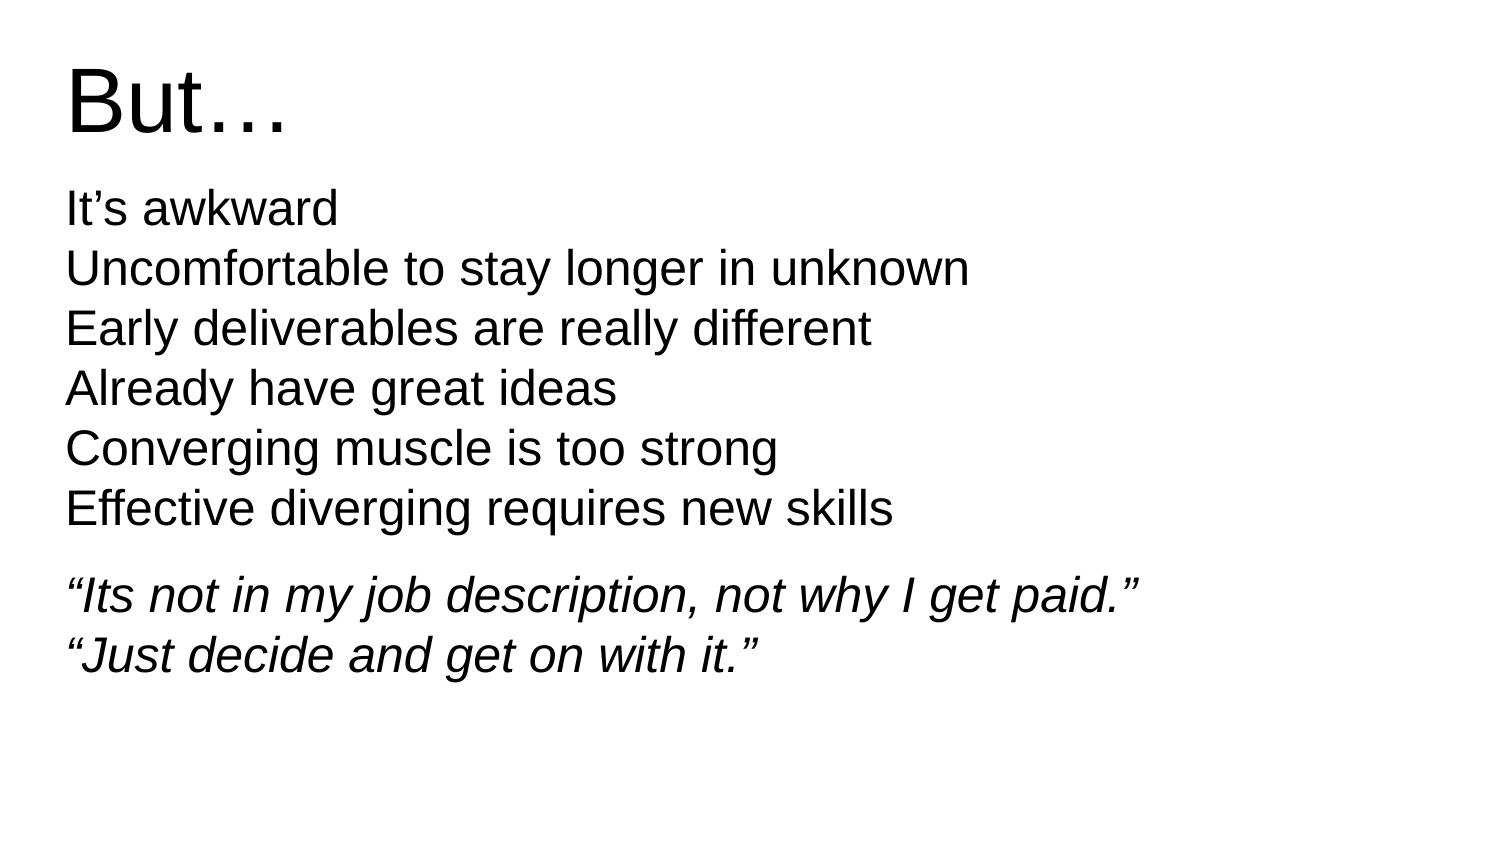

But…
It’s awkward
Uncomfortable to stay longer in unknown
Early deliverables are really different
Already have great ideas
Converging muscle is too strong
Effective diverging requires new skills

“Its not in my job description, not why I get paid.”
“Just decide and get on with it.”